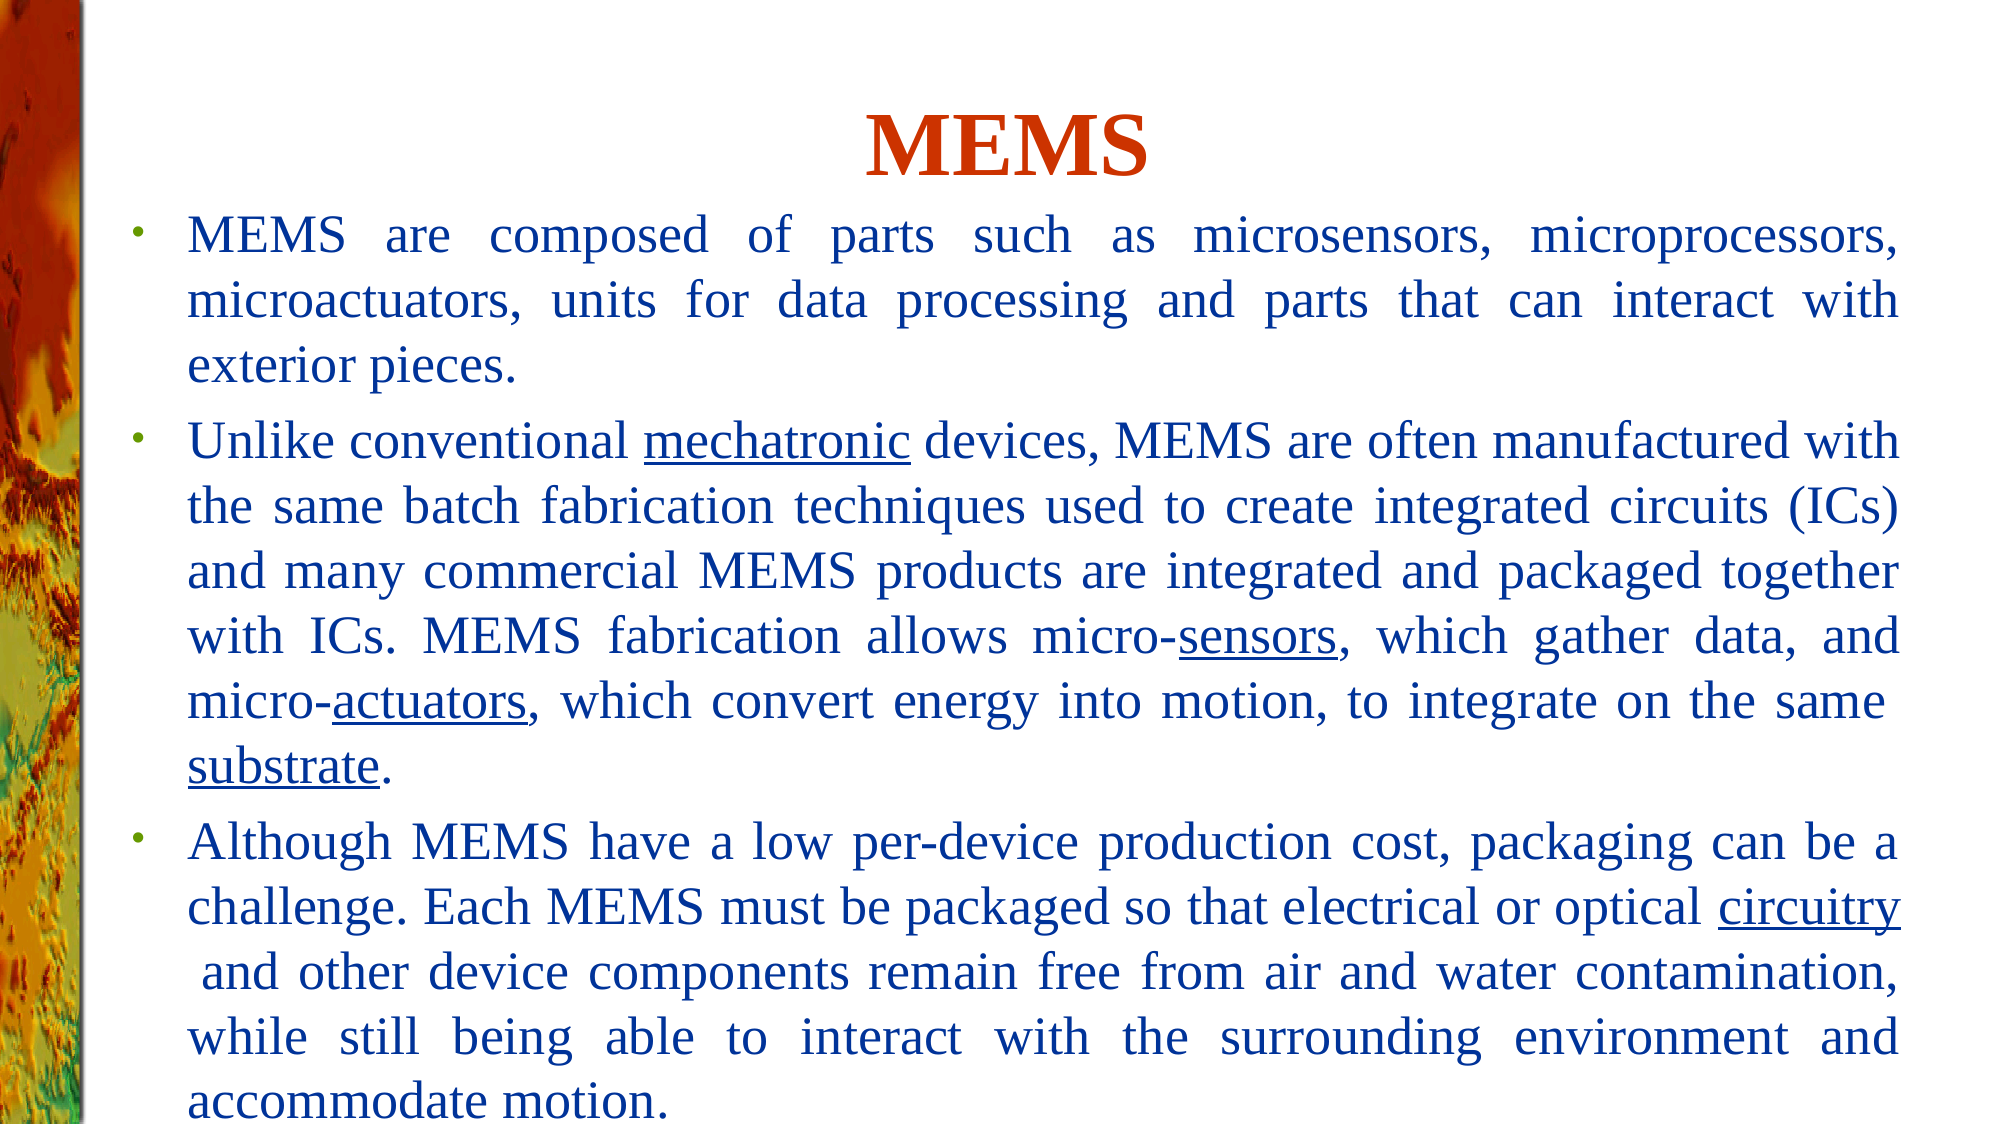

# MEMS
MEMS are composed of parts such as microsensors, microprocessors, microactuators, units for data processing and parts that can interact with exterior pieces.
Unlike conventional mechatronic devices, MEMS are often manufactured with the same batch fabrication techniques used to create integrated circuits (ICs) and many commercial MEMS products are integrated and packaged together with ICs. MEMS fabrication allows micro-sensors, which gather data, and micro-actuators, which convert energy into motion, to integrate on the same substrate.
Although MEMS have a low per-device production cost, packaging can be a challenge. Each MEMS must be packaged so that electrical or optical circuitry and other device components remain free from air and water contamination, while still being able to interact with the surrounding environment and accommodate motion.